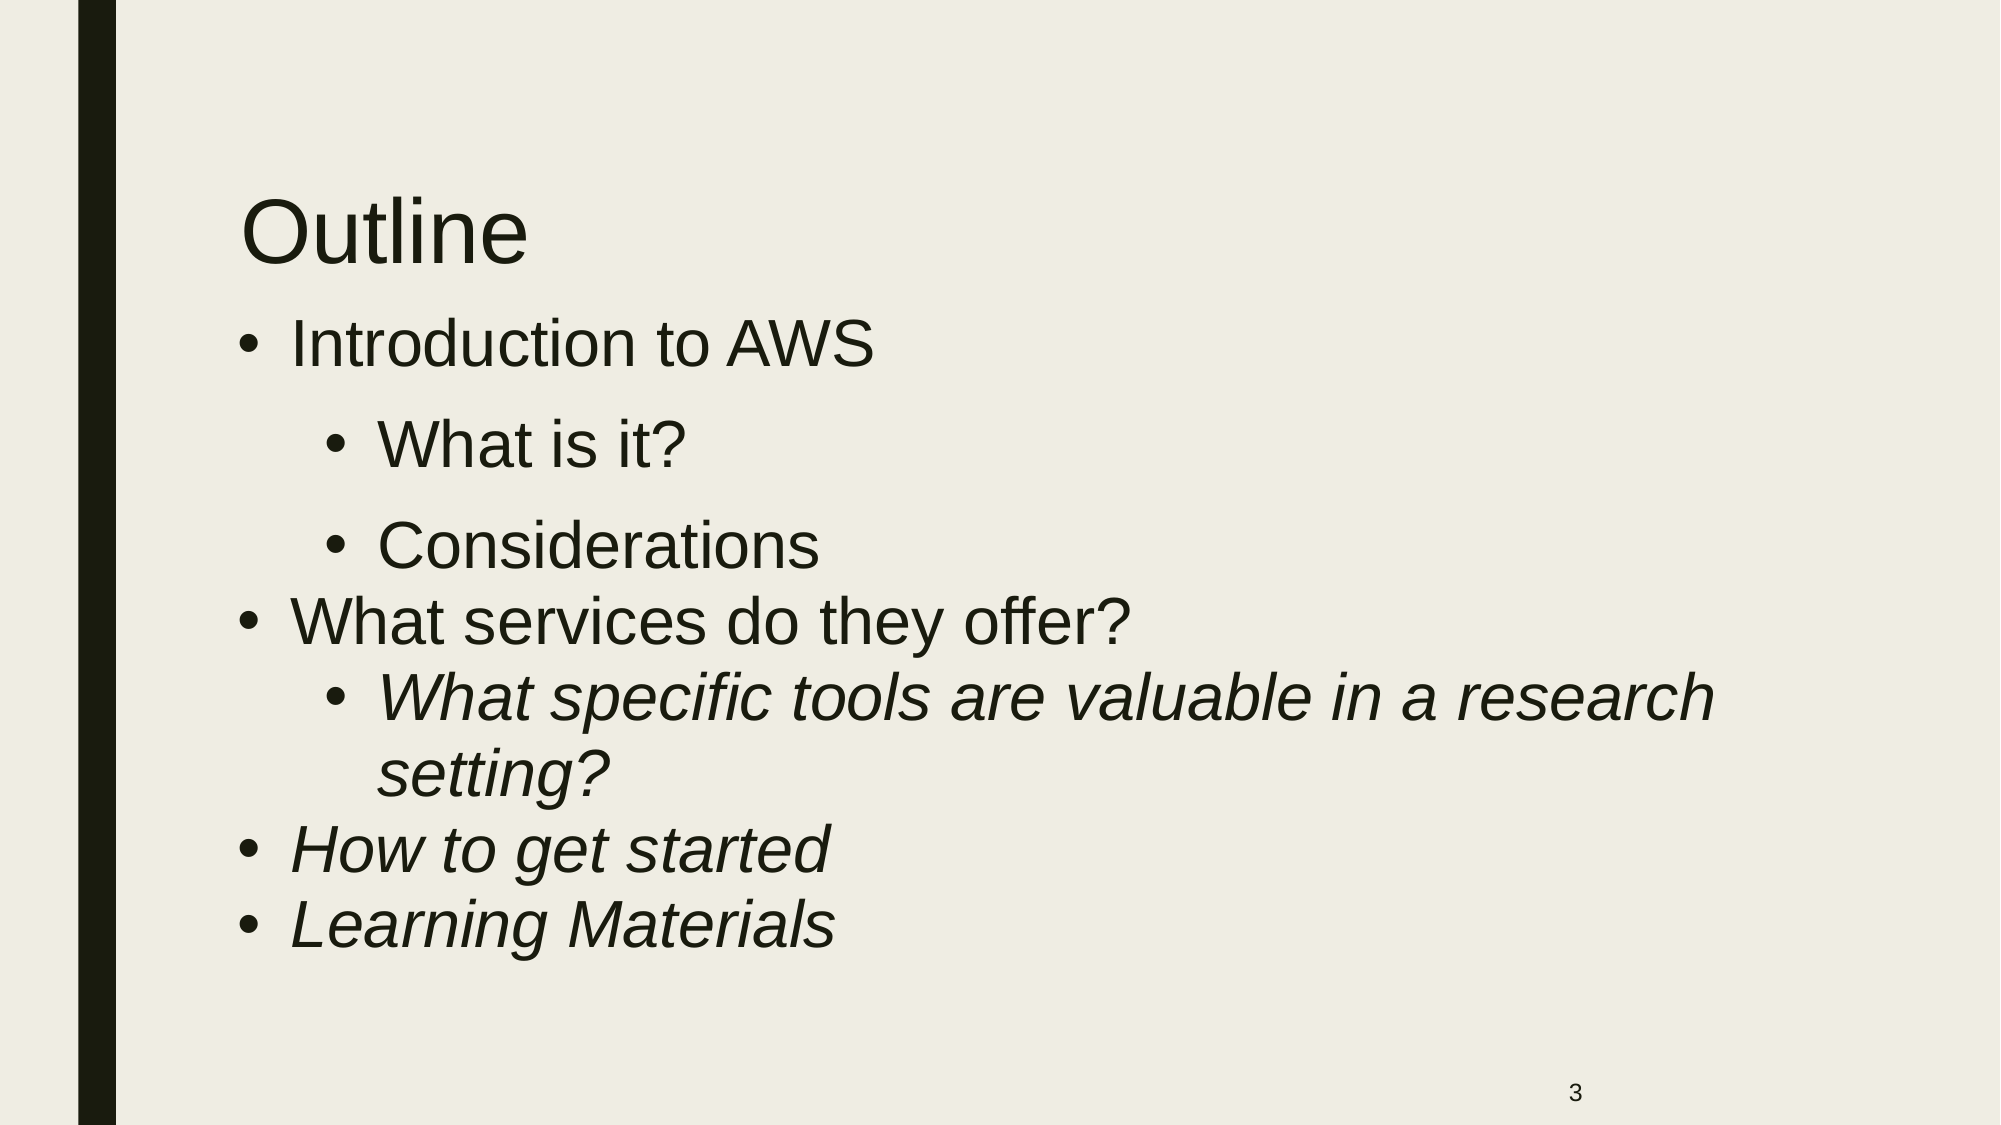

# Outline
Introduction to AWS
What is it?
Considerations
What services do they offer?
What specific tools are valuable in a research setting?
How to get started
Learning Materials

3